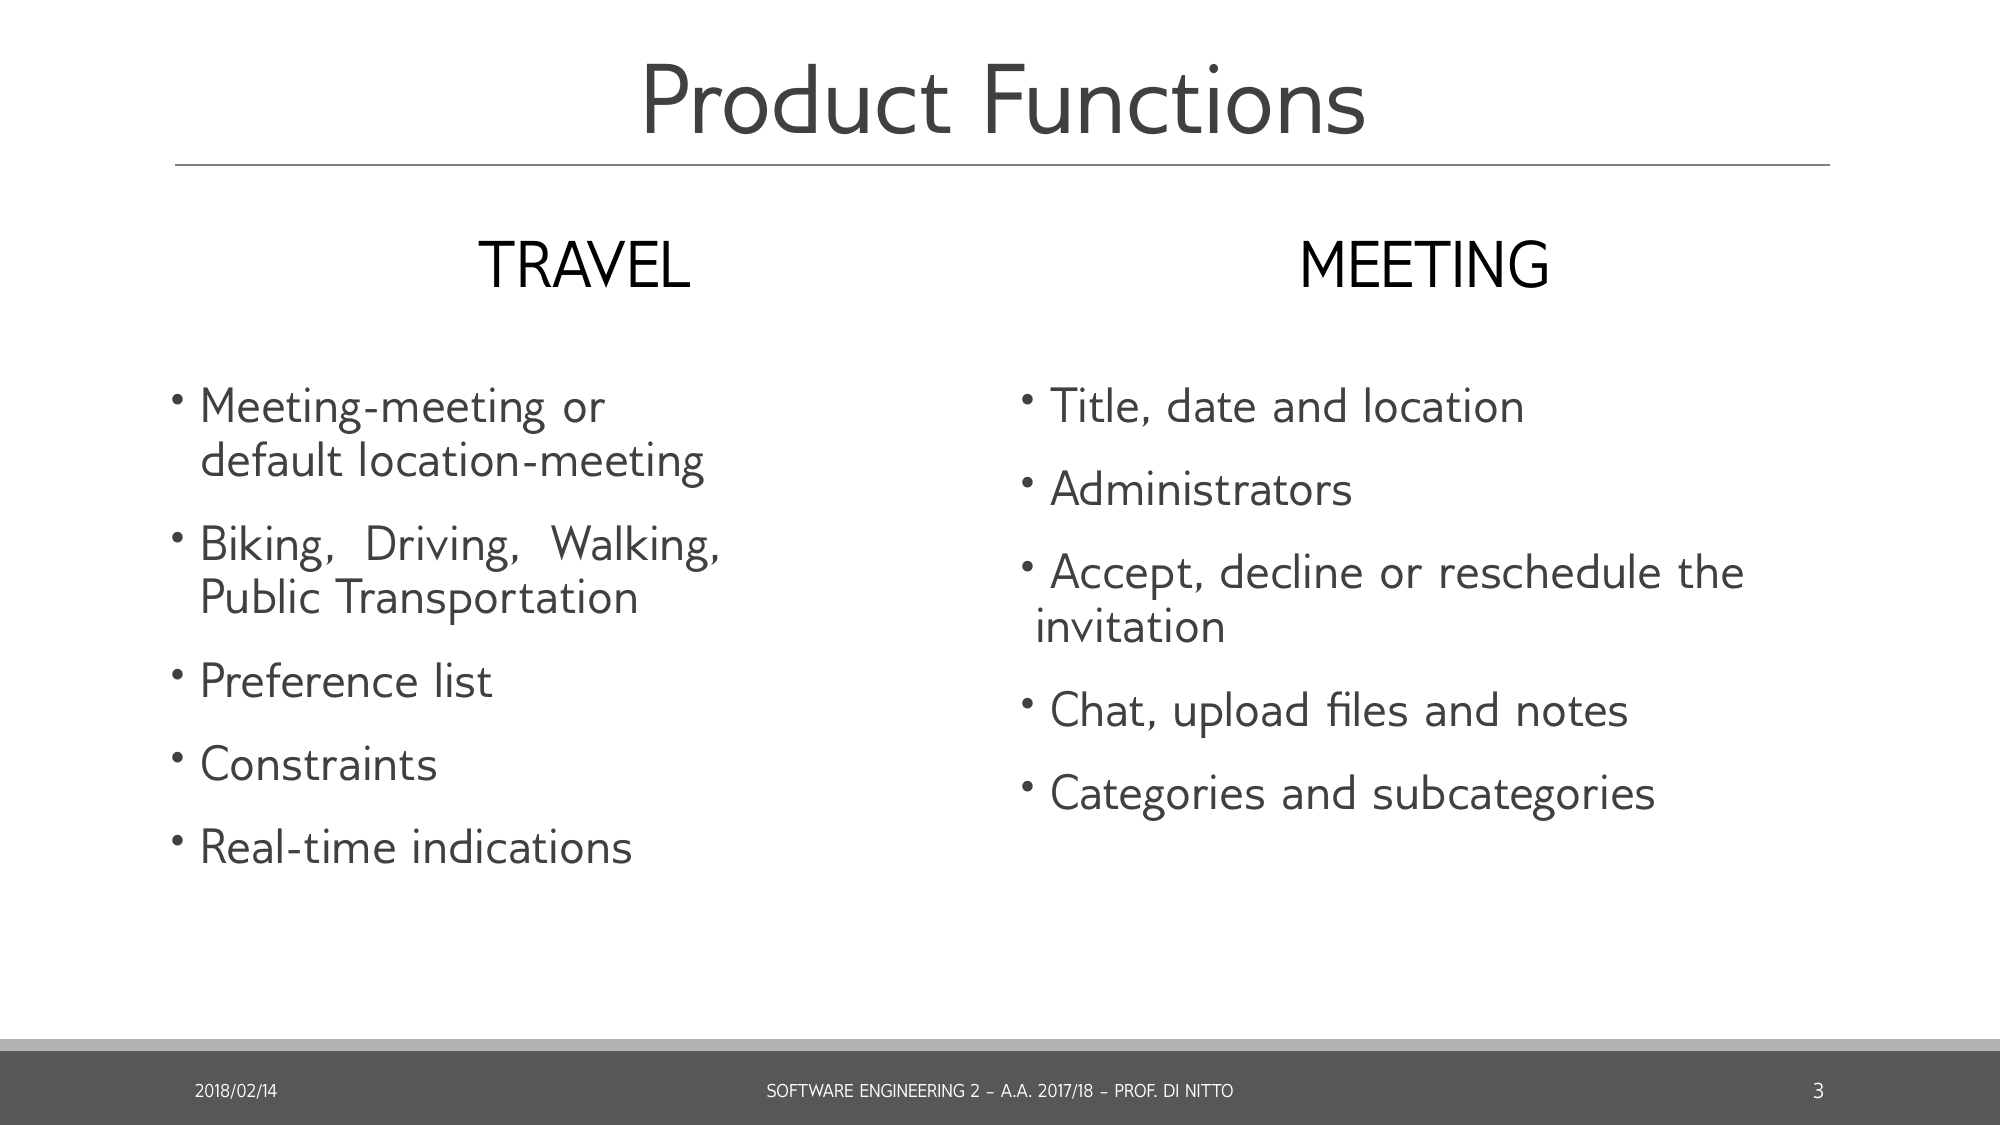

# Product Functions
Travel
Meeting
 Title, date and location
 Administrators
 Accept, decline or reschedule the invitation
 Chat, upload files and notes
 Categories and subcategories
 Meeting-meeting or
 default location-meeting
 Biking,  Driving,  Walking,
 Public Transportation
 Preference list
 Constraints
 Real-time indications
2018/02/14
software engineering 2 – A.a. 2017/18 – Prof. Di nitto
3